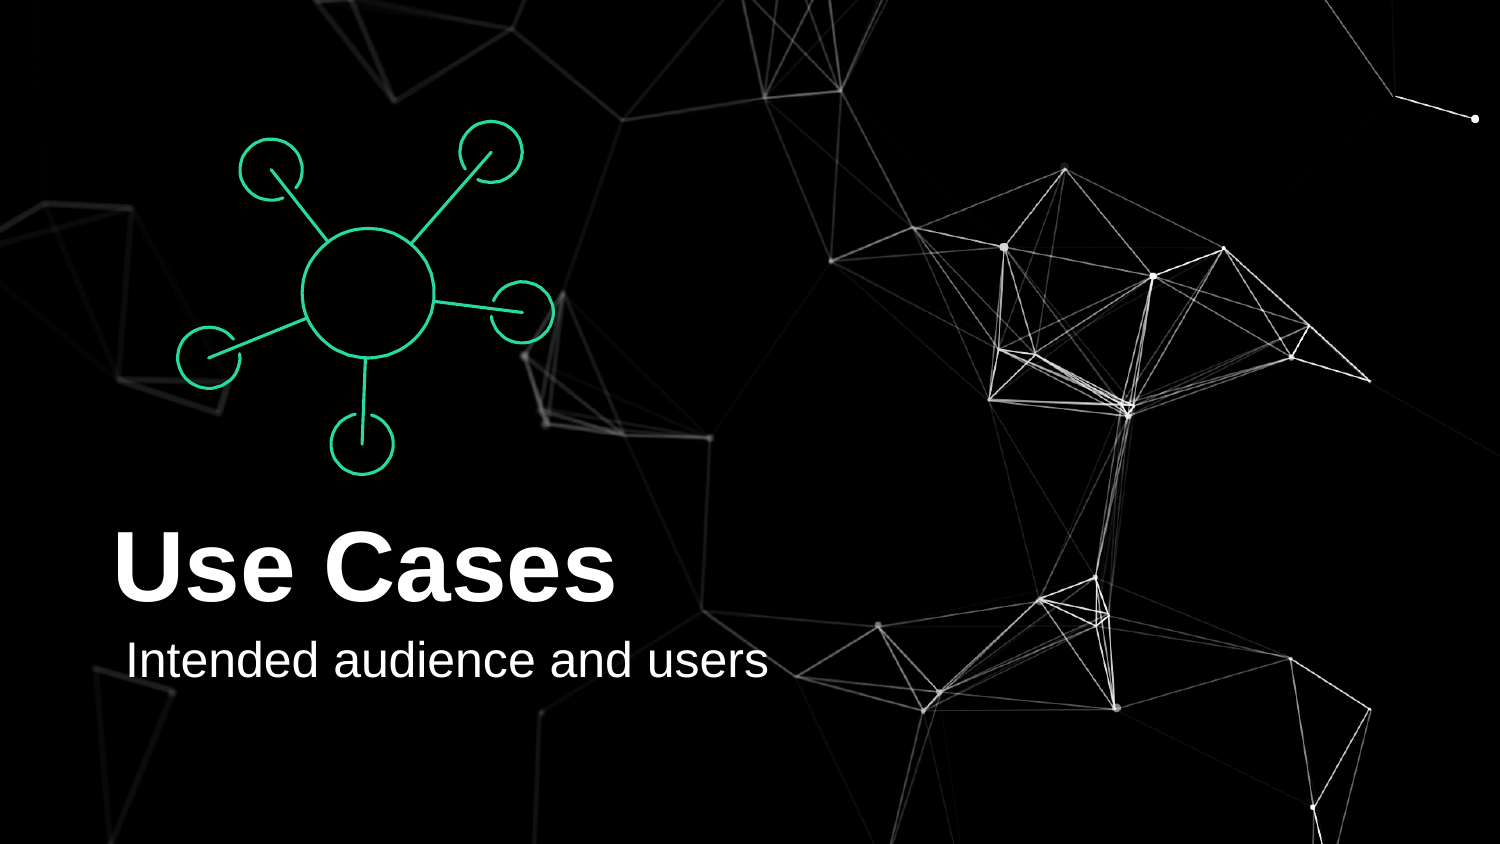

# Use Cases
Intended audience and users